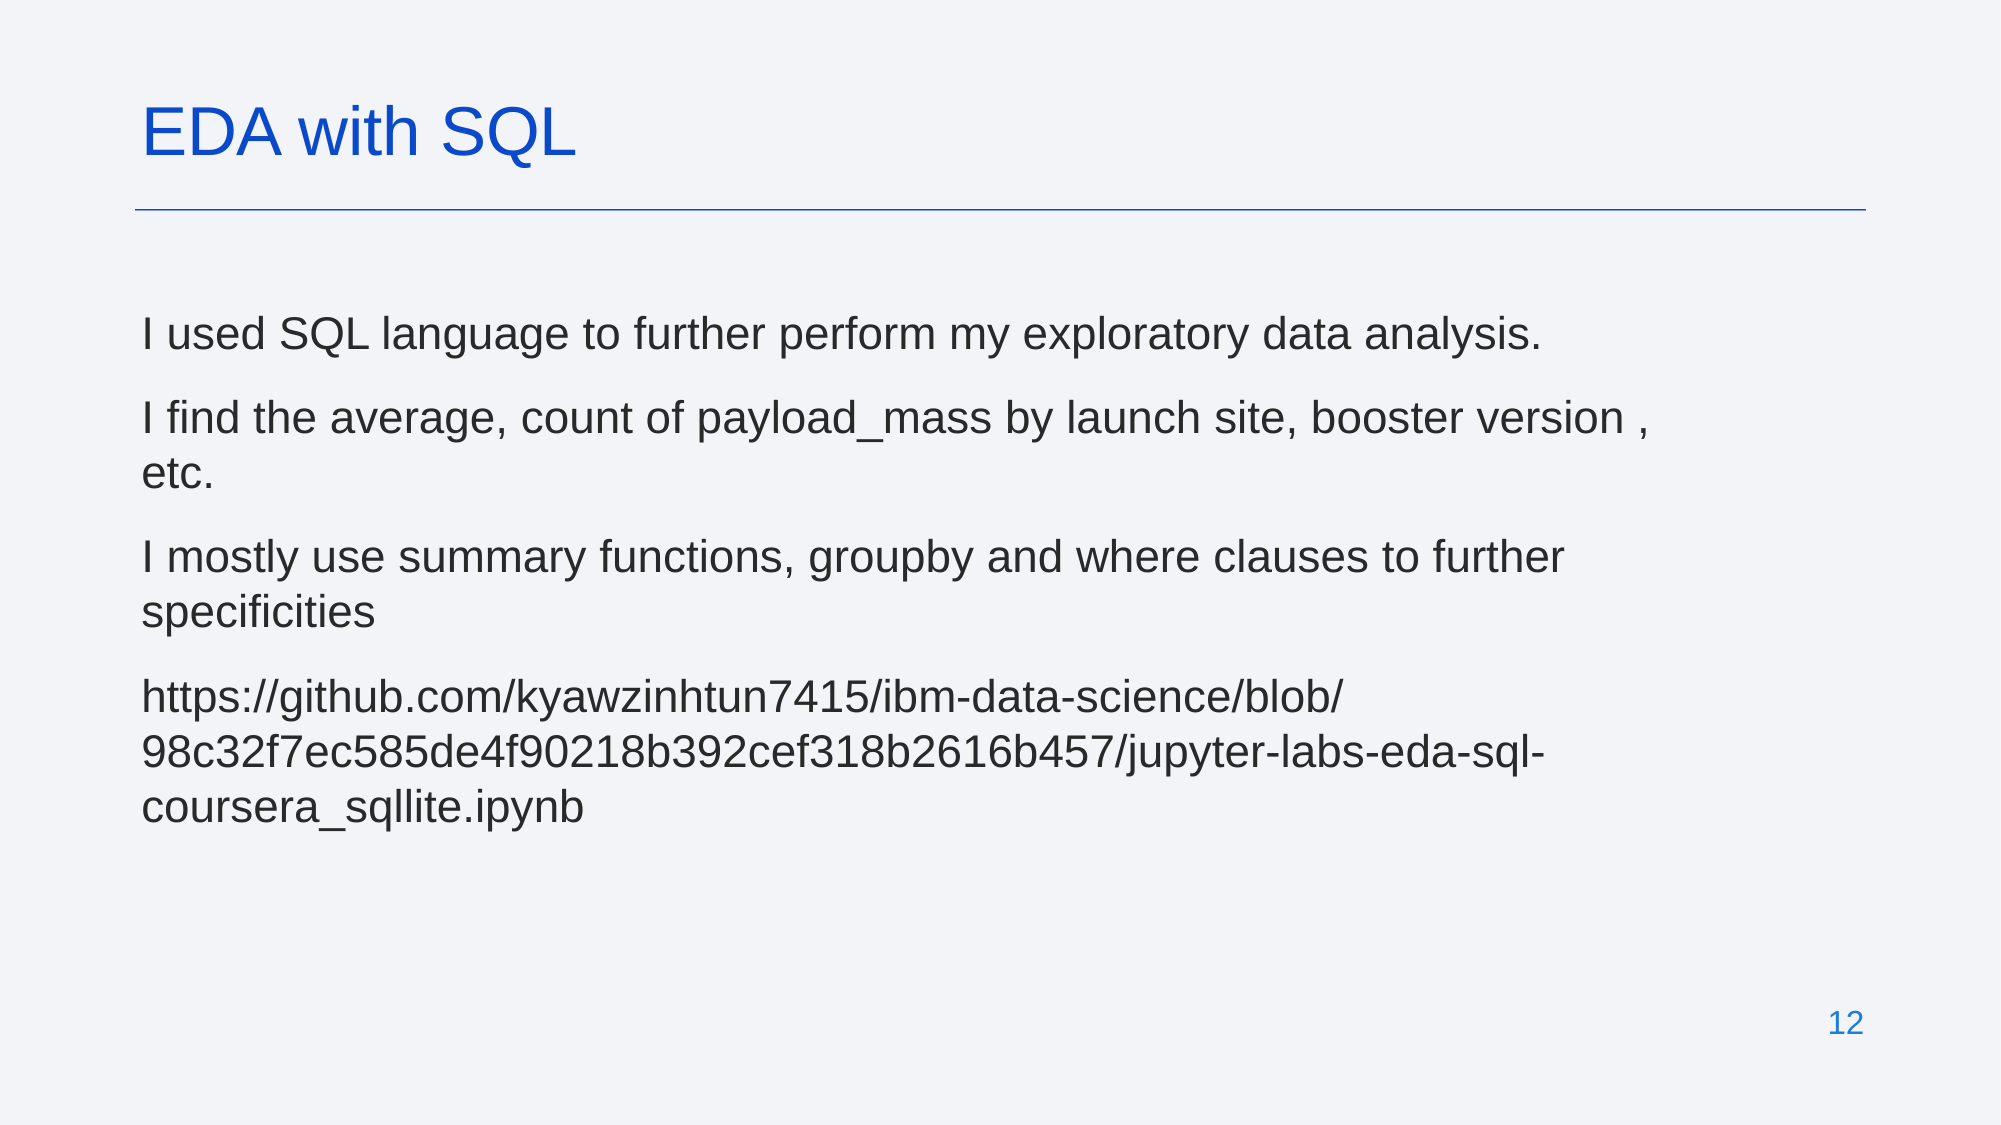

EDA with SQL
I used SQL language to further perform my exploratory data analysis.
I find the average, count of payload_mass by launch site, booster version , etc.
I mostly use summary functions, groupby and where clauses to further specificities
https://github.com/kyawzinhtun7415/ibm-data-science/blob/98c32f7ec585de4f90218b392cef318b2616b457/jupyter-labs-eda-sql-coursera_sqllite.ipynb

12